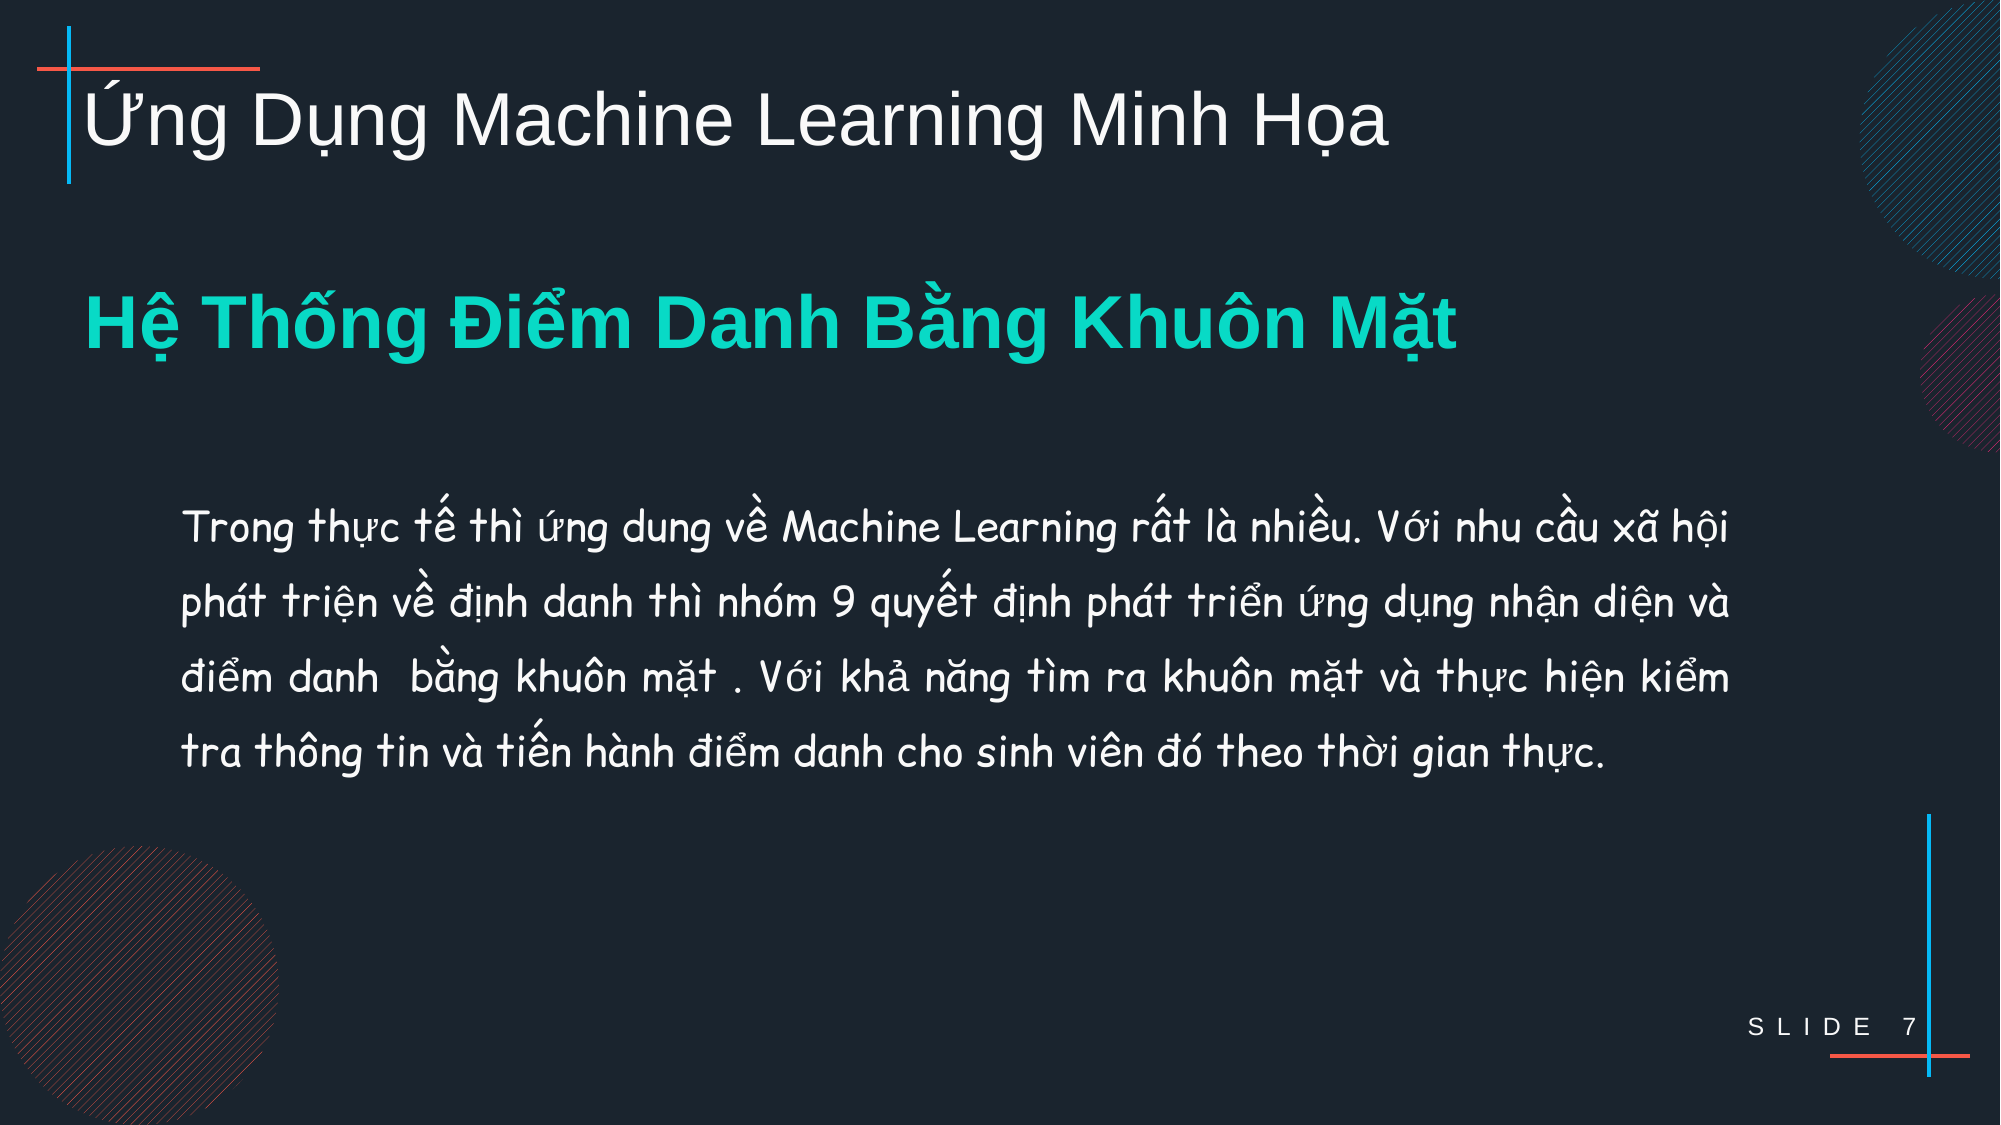

Ứng Dụng Machine Learning Minh Họa
Hệ Thống Điểm Danh Bằng Khuôn Mặt
Trong thực tế thì ứng dung về Machine Learning rất là nhiều. Với nhu cầu xã hội phát triện về định danh thì nhóm 9 quyết định phát triển ứng dụng nhận diện và điểm danh  bằng khuôn mặt . Với khả năng tìm ra khuôn mặt và thực hiện kiểm tra thông tin và tiến hành điểm danh cho sinh viên đó theo thời gian thực.